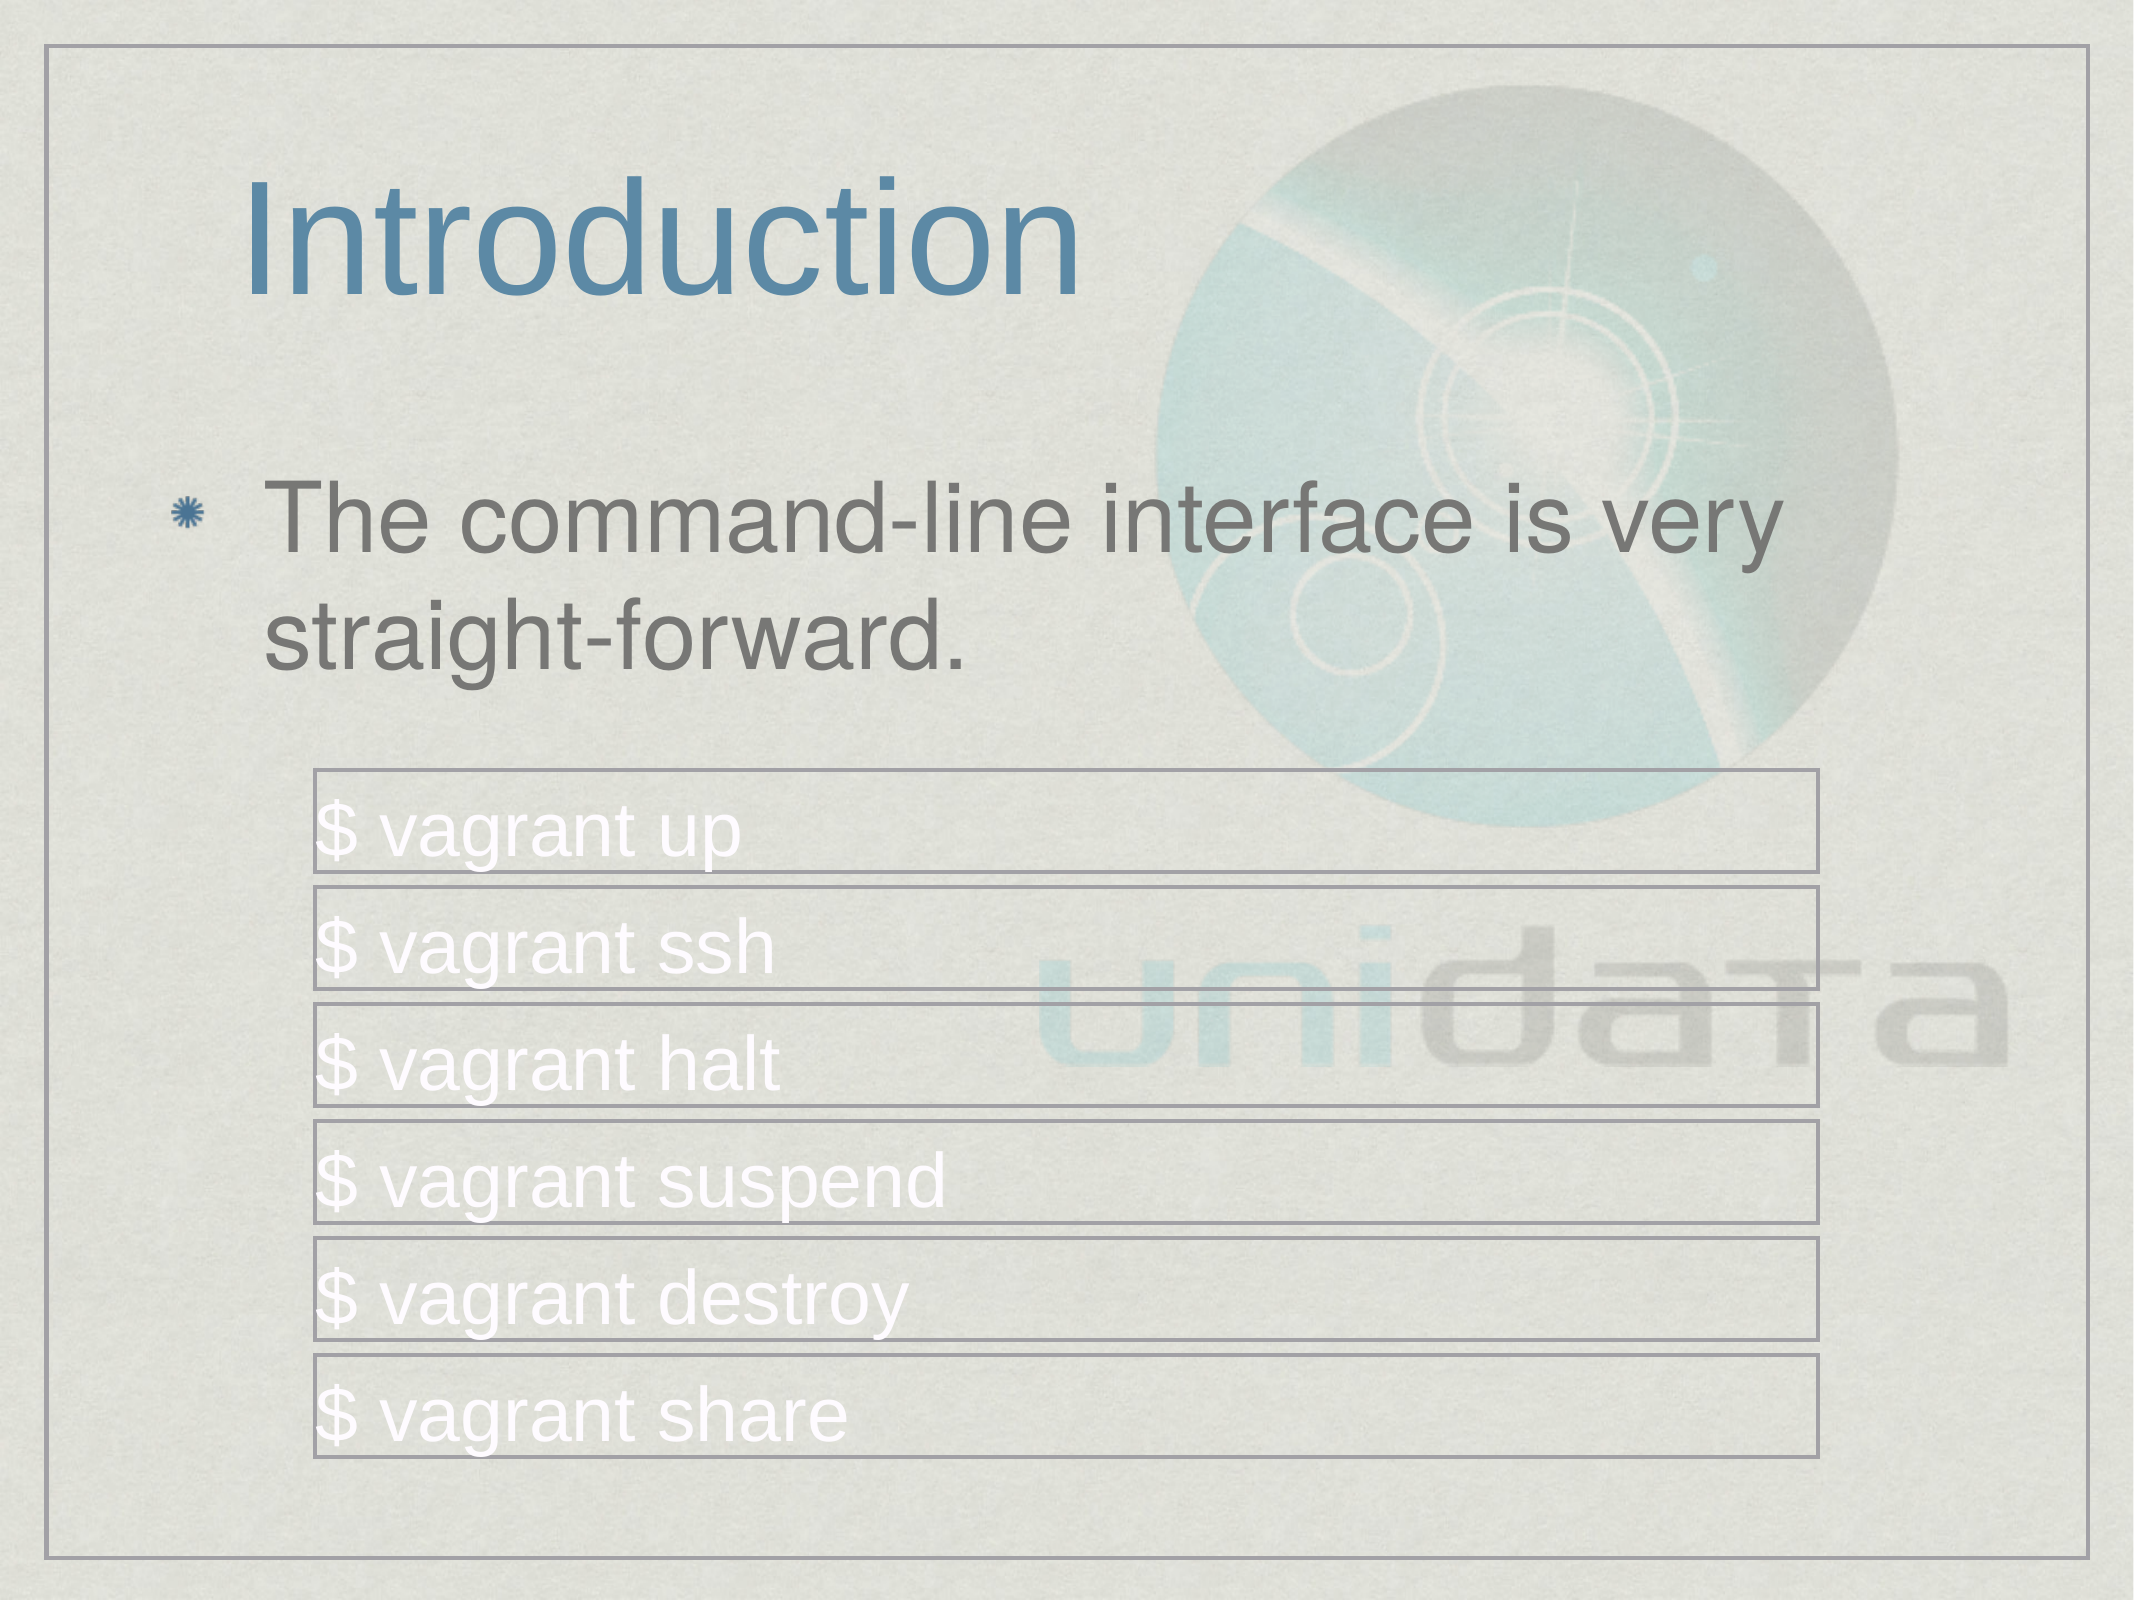

# Introduction
The command-line interface is very straight-forward.
$ vagrant up
$ vagrant ssh
$ vagrant halt
$ vagrant suspend
$ vagrant destroy
$ vagrant share